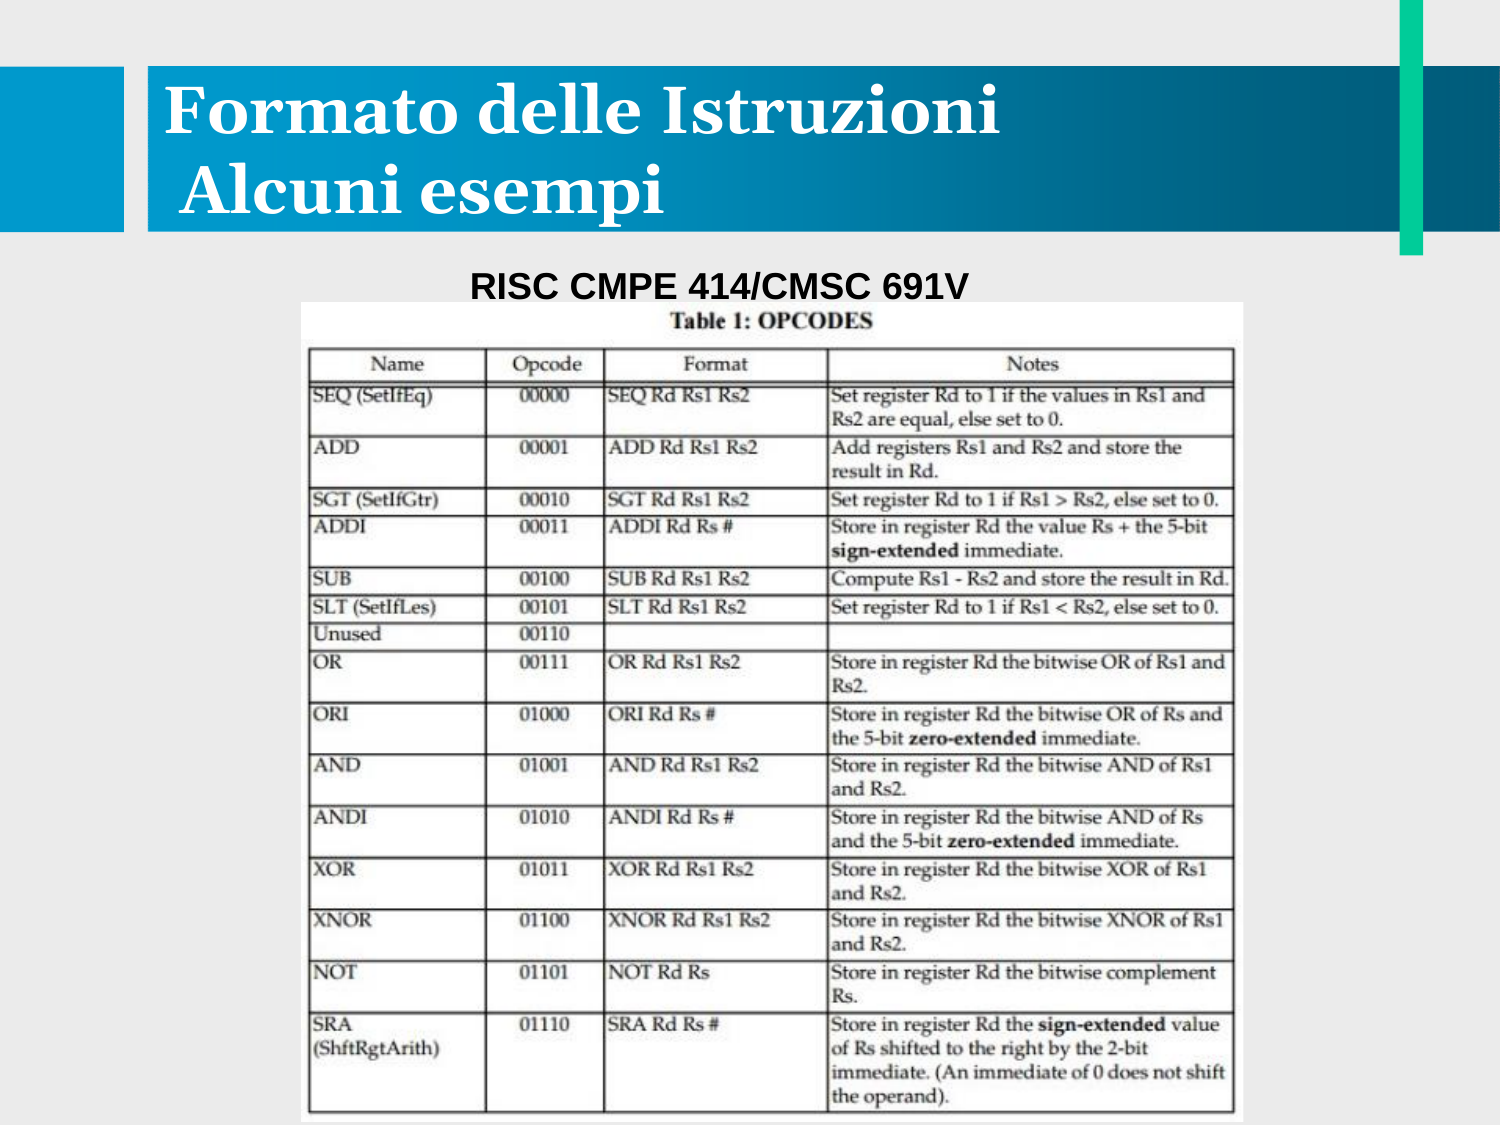

# Formato delle Istruzioni  Alcuni esempi

RISC CMPE 414/CMSC 691V